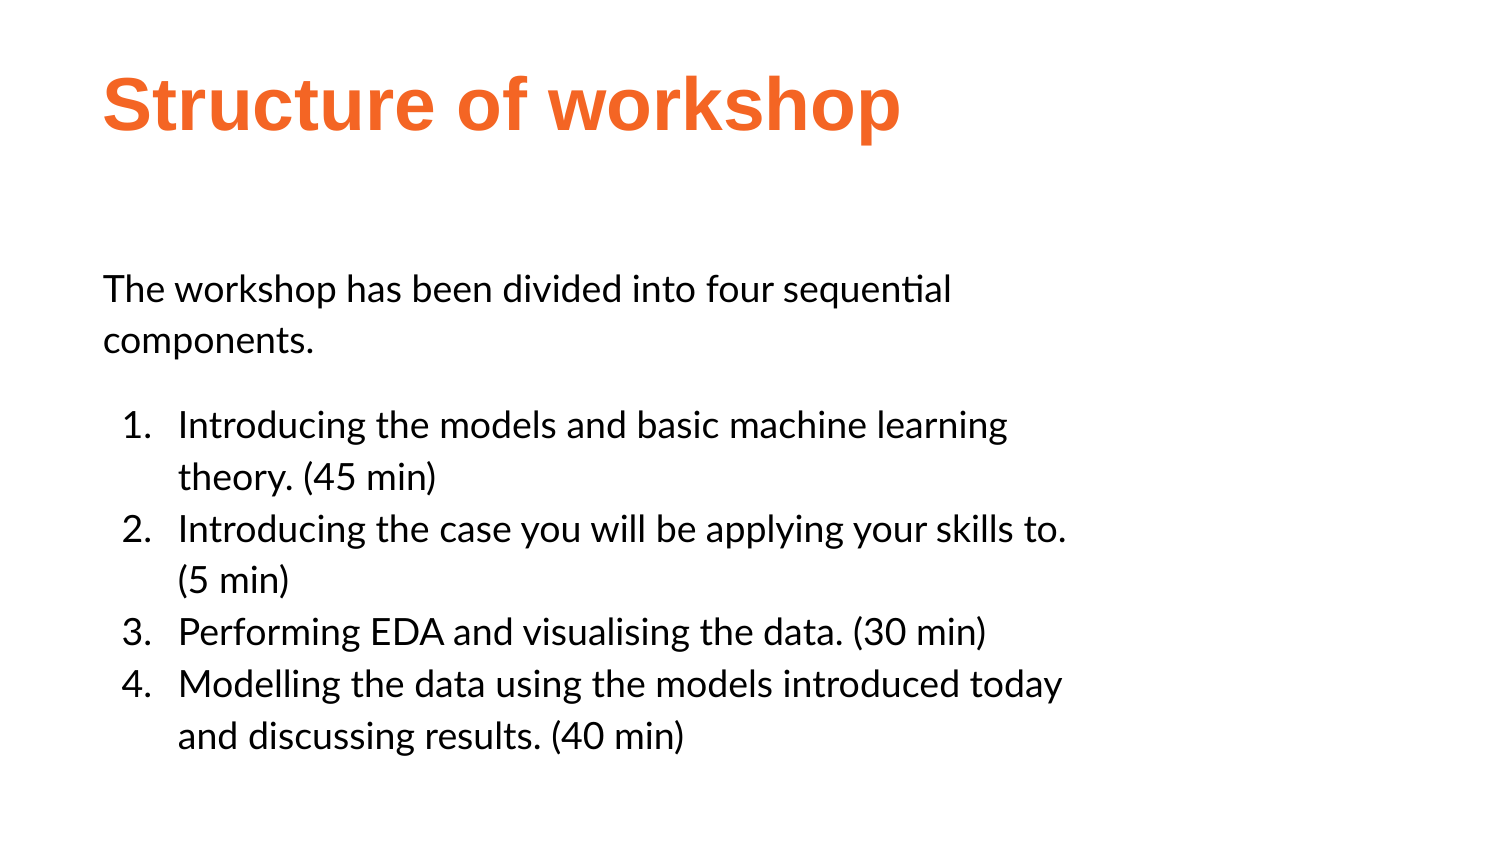

Structure of workshop
The workshop has been divided into four sequential components.
Introducing the models and basic machine learning theory. (45 min)
Introducing the case you will be applying your skills to. (5 min)
Performing EDA and visualising the data. (30 min)
Modelling the data using the models introduced today and discussing results. (40 min)